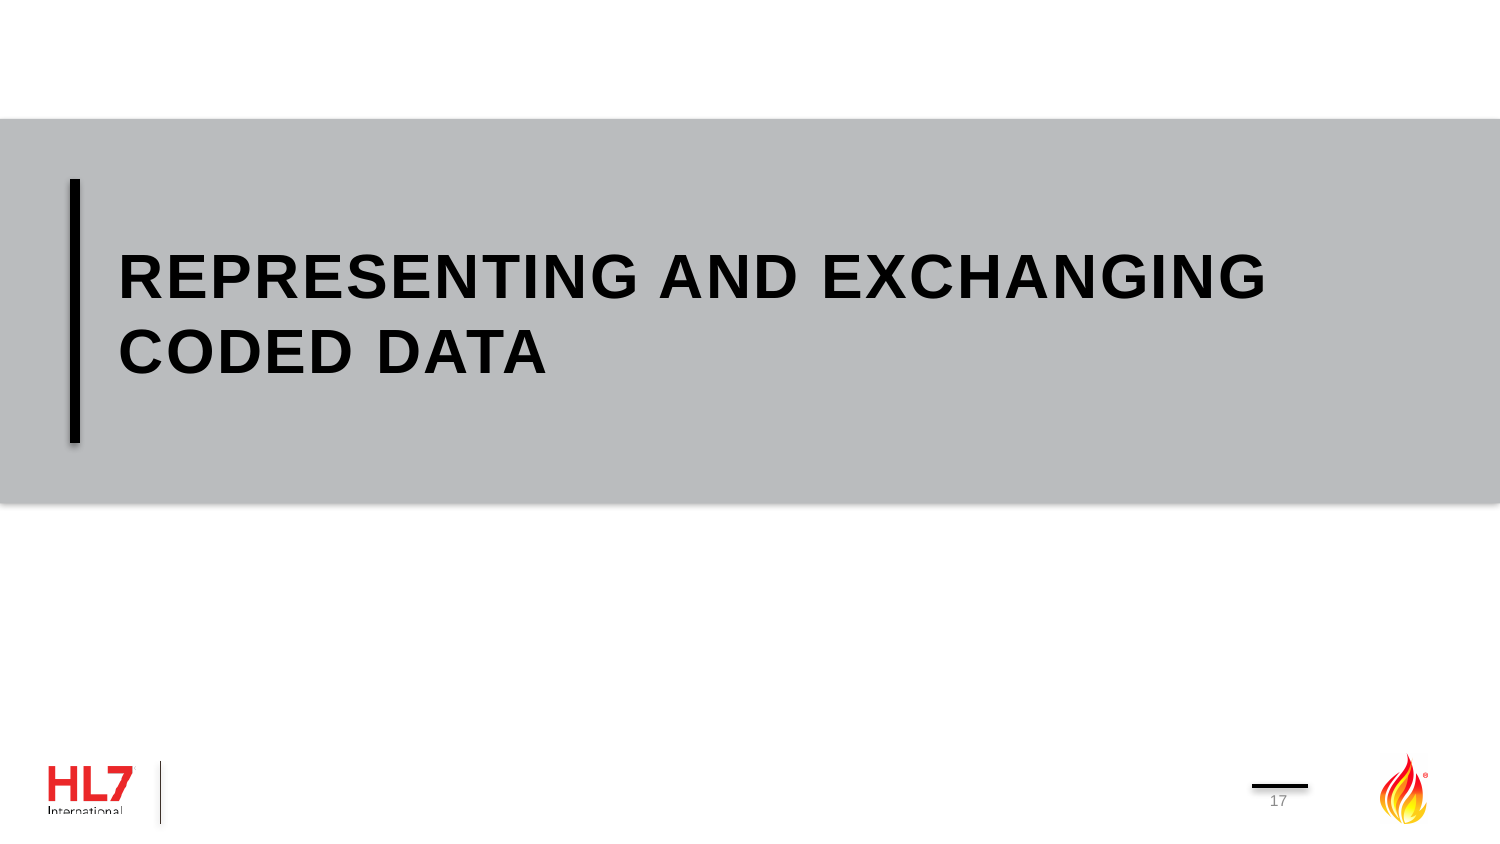

# Representing and exchanging Coded Data
17